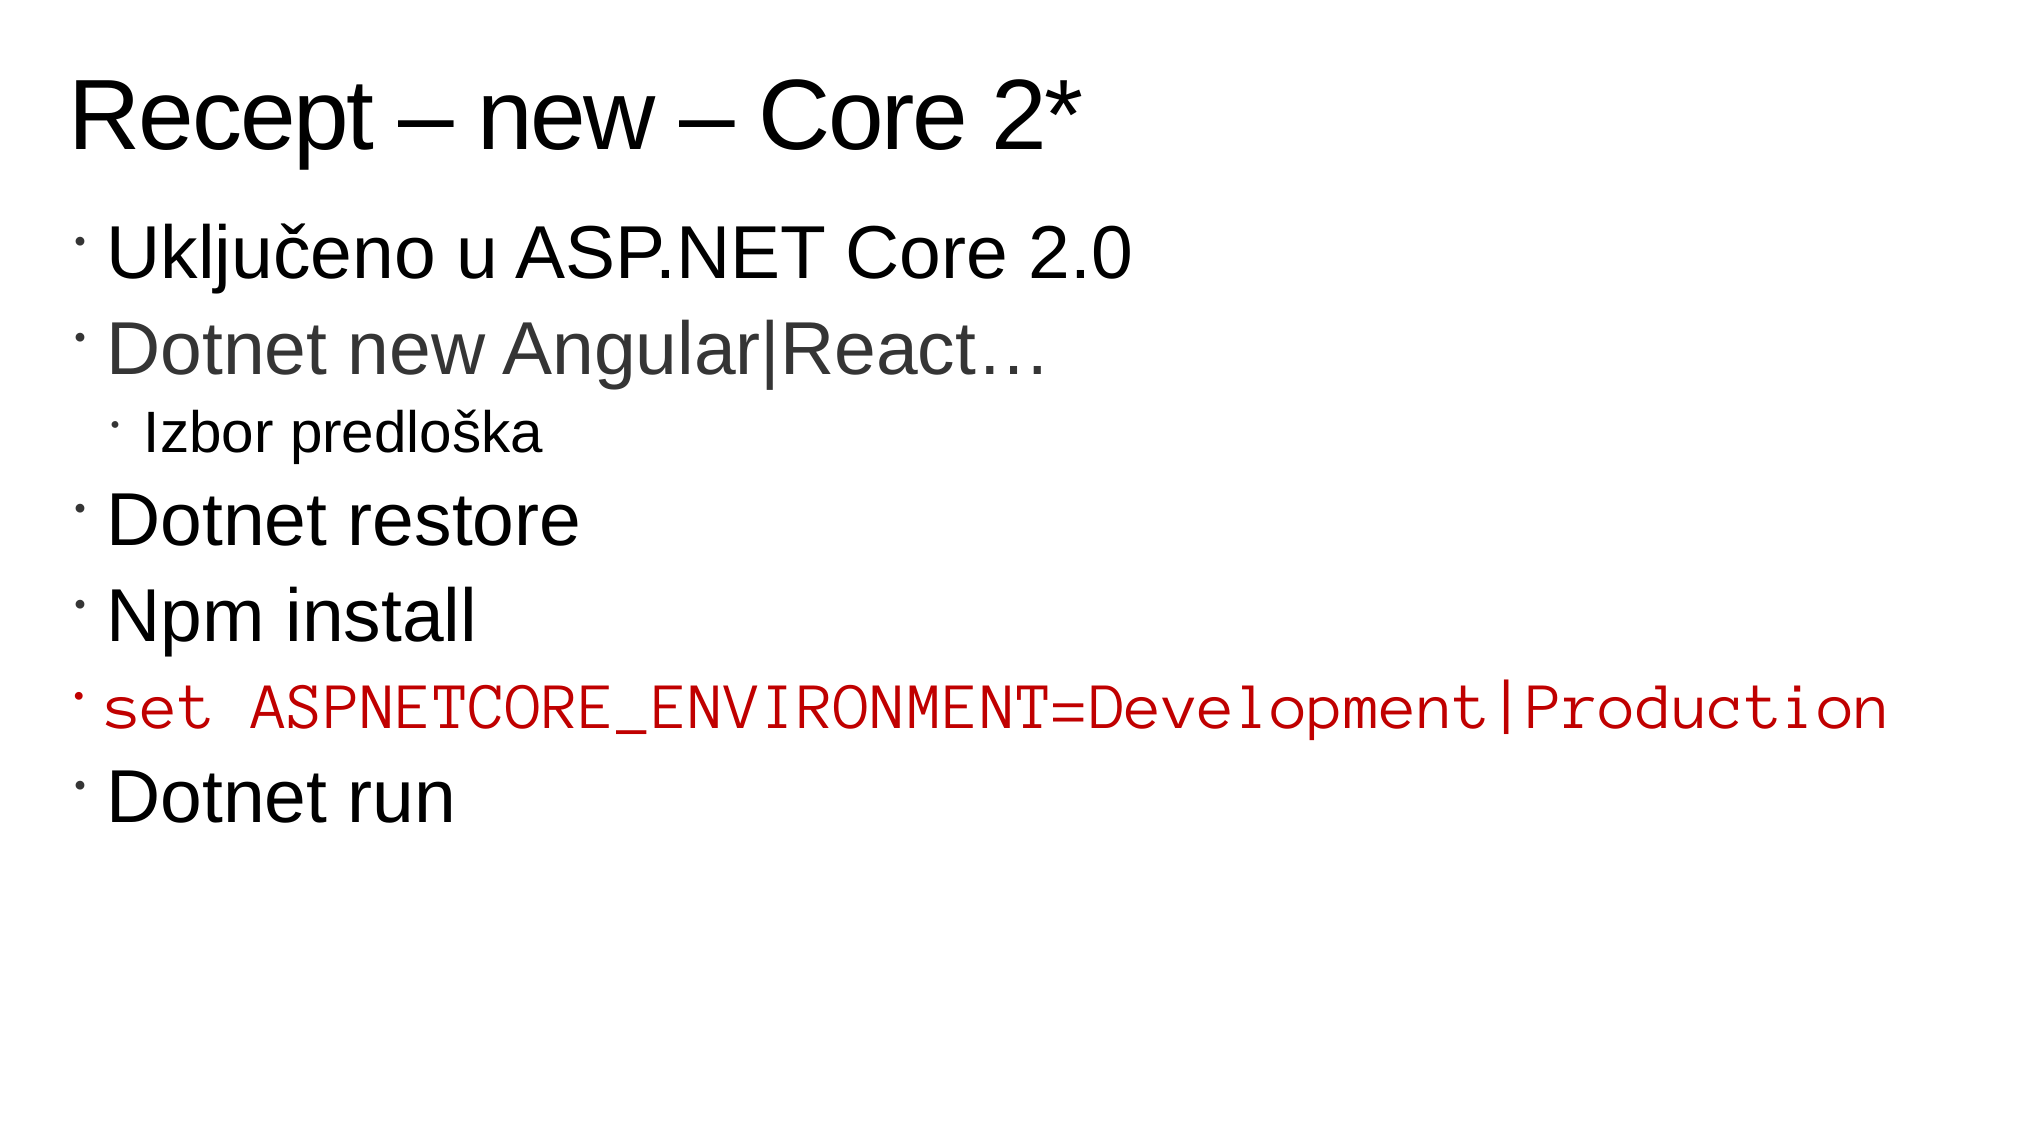

# Recept – new – Core 2*
Uključeno u ASP.NET Core 2.0
Dotnet new Angular|React…
Izbor predloška
Dotnet restore
Npm install
set ASPNETCORE_ENVIRONMENT=Development|Production
Dotnet run